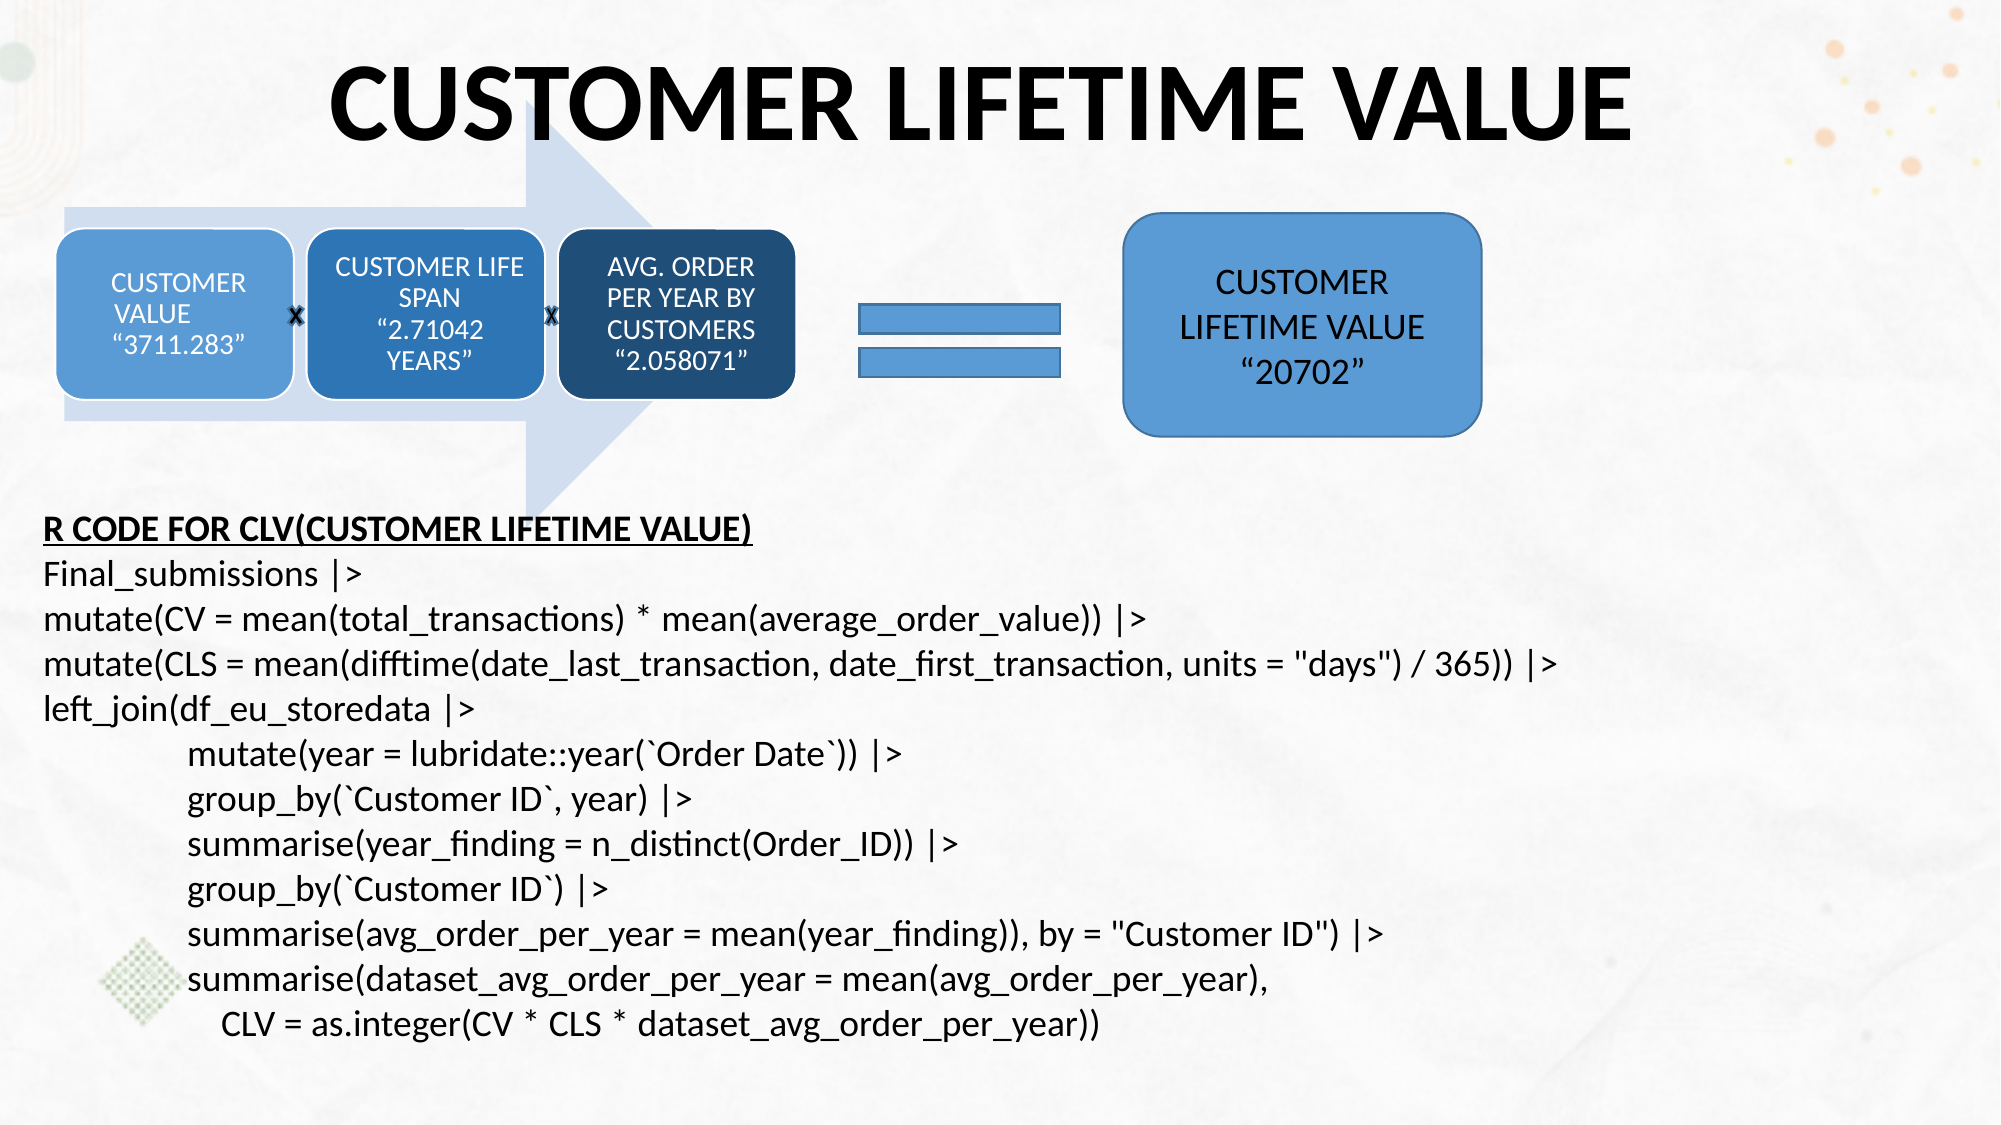

CUSTOMER LIFETIME VALUE
CUSTOMER VALUE
“3711.283”
CUSTOMER LIFE SPAN
“2.71042 YEARS”
AVG. ORDER PER YEAR BY CUSTOMERS
“2.058071”
CUSTOMER LIFETIME VALUE
“20702”

R CODE FOR CLV(CUSTOMER LIFETIME VALUE)
Final_submissions |>
mutate(CV = mean(total_transactions) * mean(average_order_value)) |>
mutate(CLS = mean(difftime(date_last_transaction, date_first_transaction, units = "days") / 365)) |>   left_join(df_eu_storedata |>
                 mutate(year = lubridate::year(`Order Date`)) |>
                 group_by(`Customer ID`, year) |>
                 summarise(year_finding = n_distinct(Order_ID)) |>
                 group_by(`Customer ID`) |>
                 summarise(avg_order_per_year = mean(year_finding)), by = "Customer ID") |>                                                       summarise(dataset_avg_order_per_year = mean(avg_order_per_year),
                     CLV = as.integer(CV * CLS * dataset_avg_order_per_year))